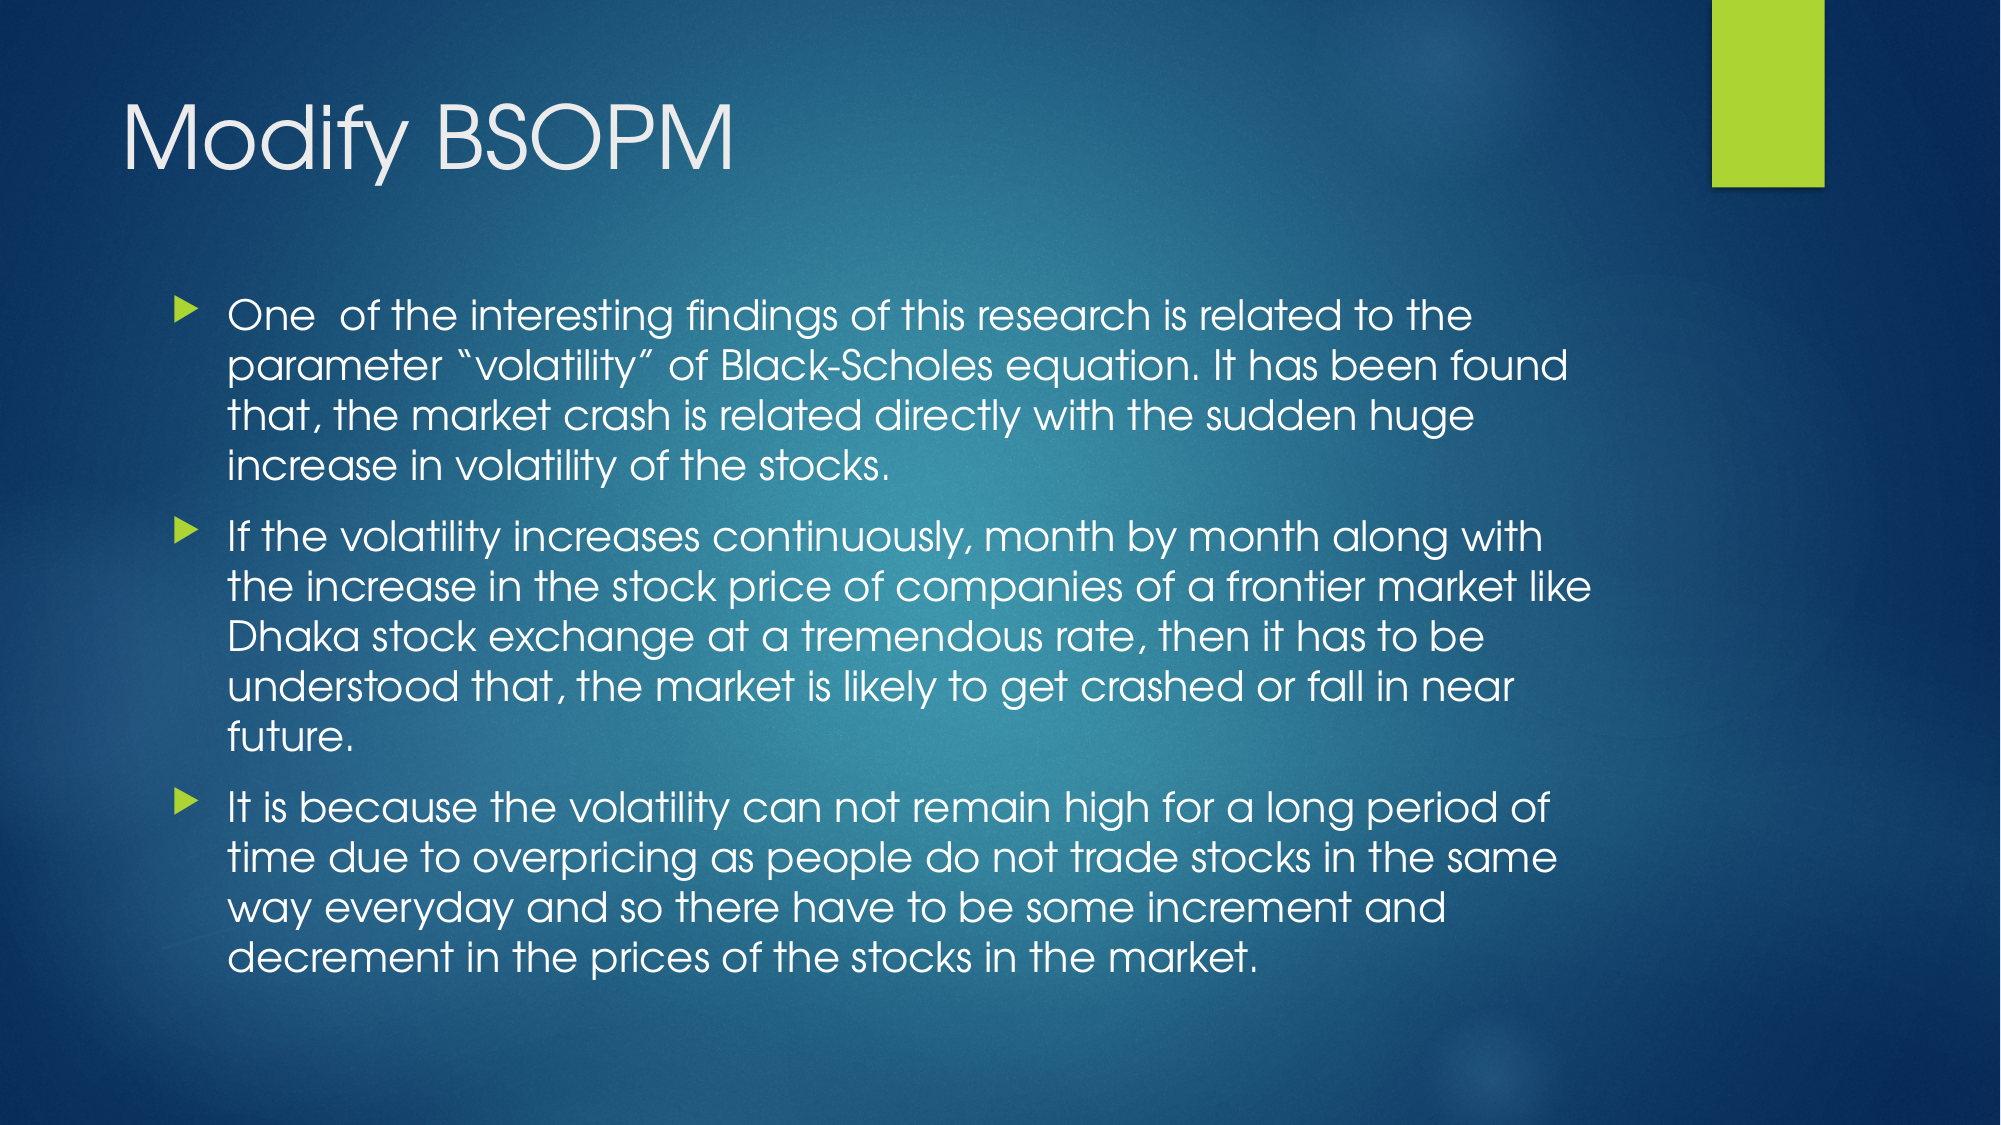

# Modify BSOPM
One  of the interesting findings of this research is related to the parameter “volatility” of Black-Scholes equation. It has been found that, the market crash is related directly with the sudden huge increase in volatility of the stocks.
If the volatility increases continuously, month by month along with the increase in the stock price of companies of a frontier market like Dhaka stock exchange at a tremendous rate, then it has to be understood that, the market is likely to get crashed or fall in near future.
It is because the volatility can not remain high for a long period of time due to overpricing as people do not trade stocks in the same way everyday and so there have to be some increment and decrement in the prices of the stocks in the market.